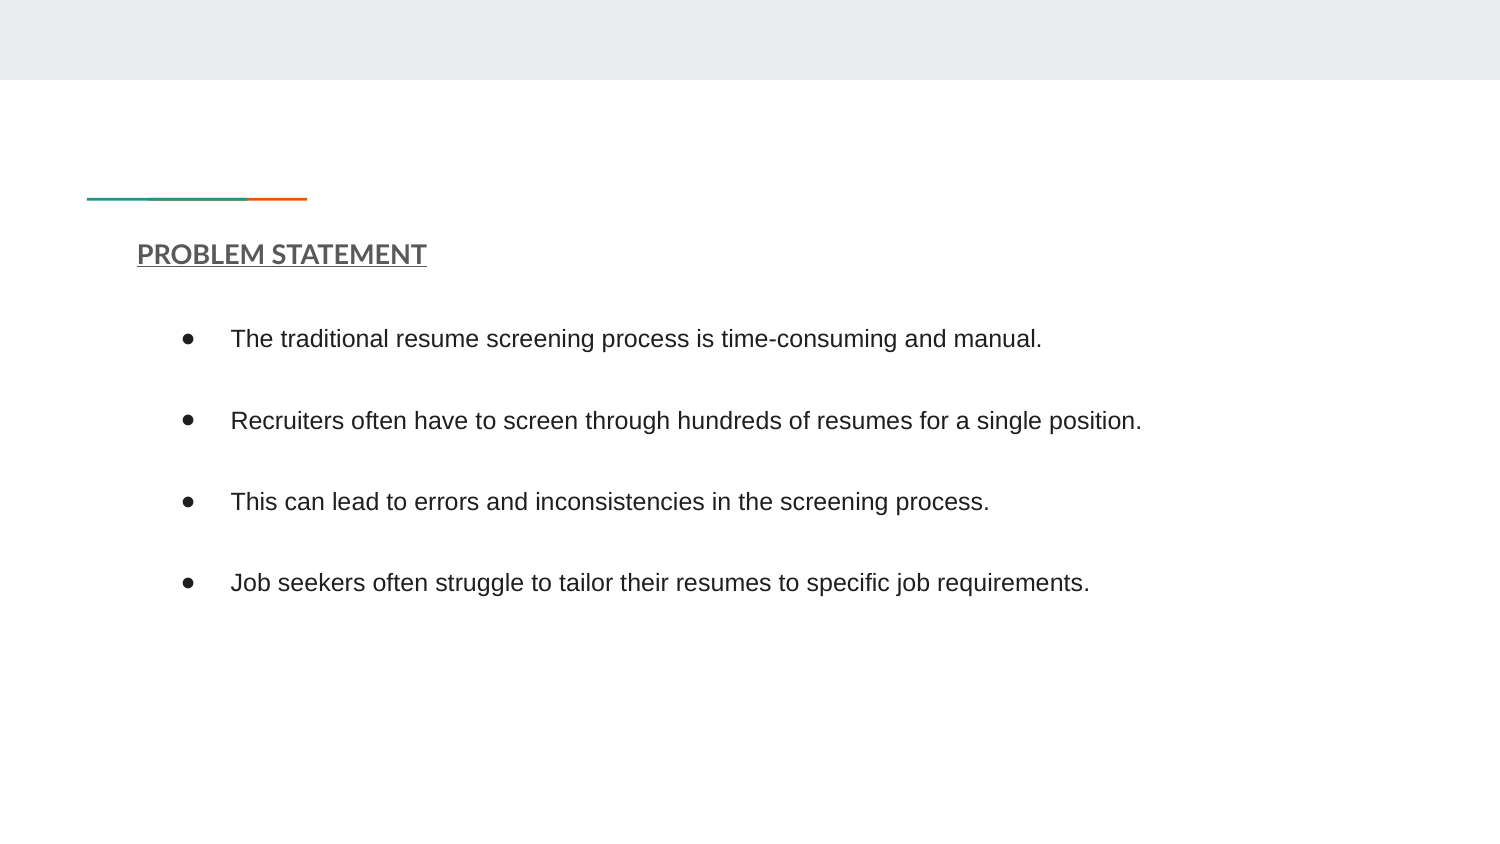

PROBLEM STATEMENT
The traditional resume screening process is time-consuming and manual.

Recruiters often have to screen through hundreds of resumes for a single position.

This can lead to errors and inconsistencies in the screening process.

Job seekers often struggle to tailor their resumes to specific job requirements.